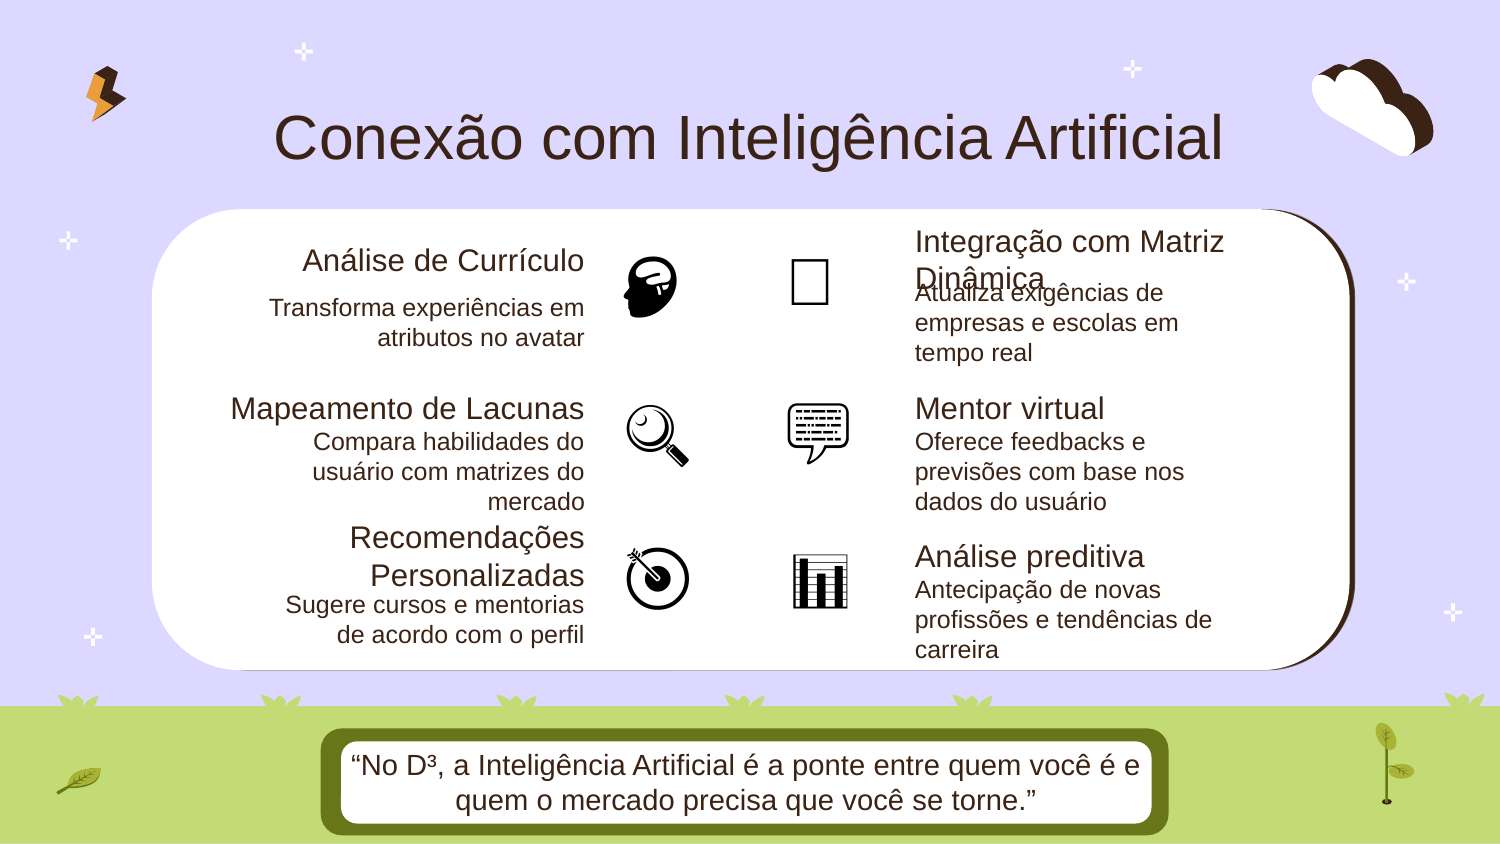

# Conexão com Inteligência Artificial

Análise de Currículo
Integração com Matriz Dinâmica
🧩
🧠
Transforma experiências em atributos no avatar
Atualiza exigências de empresas e escolas em tempo real
💬
Mapeamento de Lacunas
Mentor virtual
🔍
Compara habilidades do usuário com matrizes do mercado
Oferece feedbacks e previsões com base nos dados do usuário
🎯
Recomendações Personalizadas
Análise preditiva
📊
Antecipação de novas profissões e tendências de carreira
Sugere cursos e mentorias de acordo com o perfil

“No D³, a Inteligência Artificial é a ponte entre quem você é e quem o mercado precisa que você se torne.”